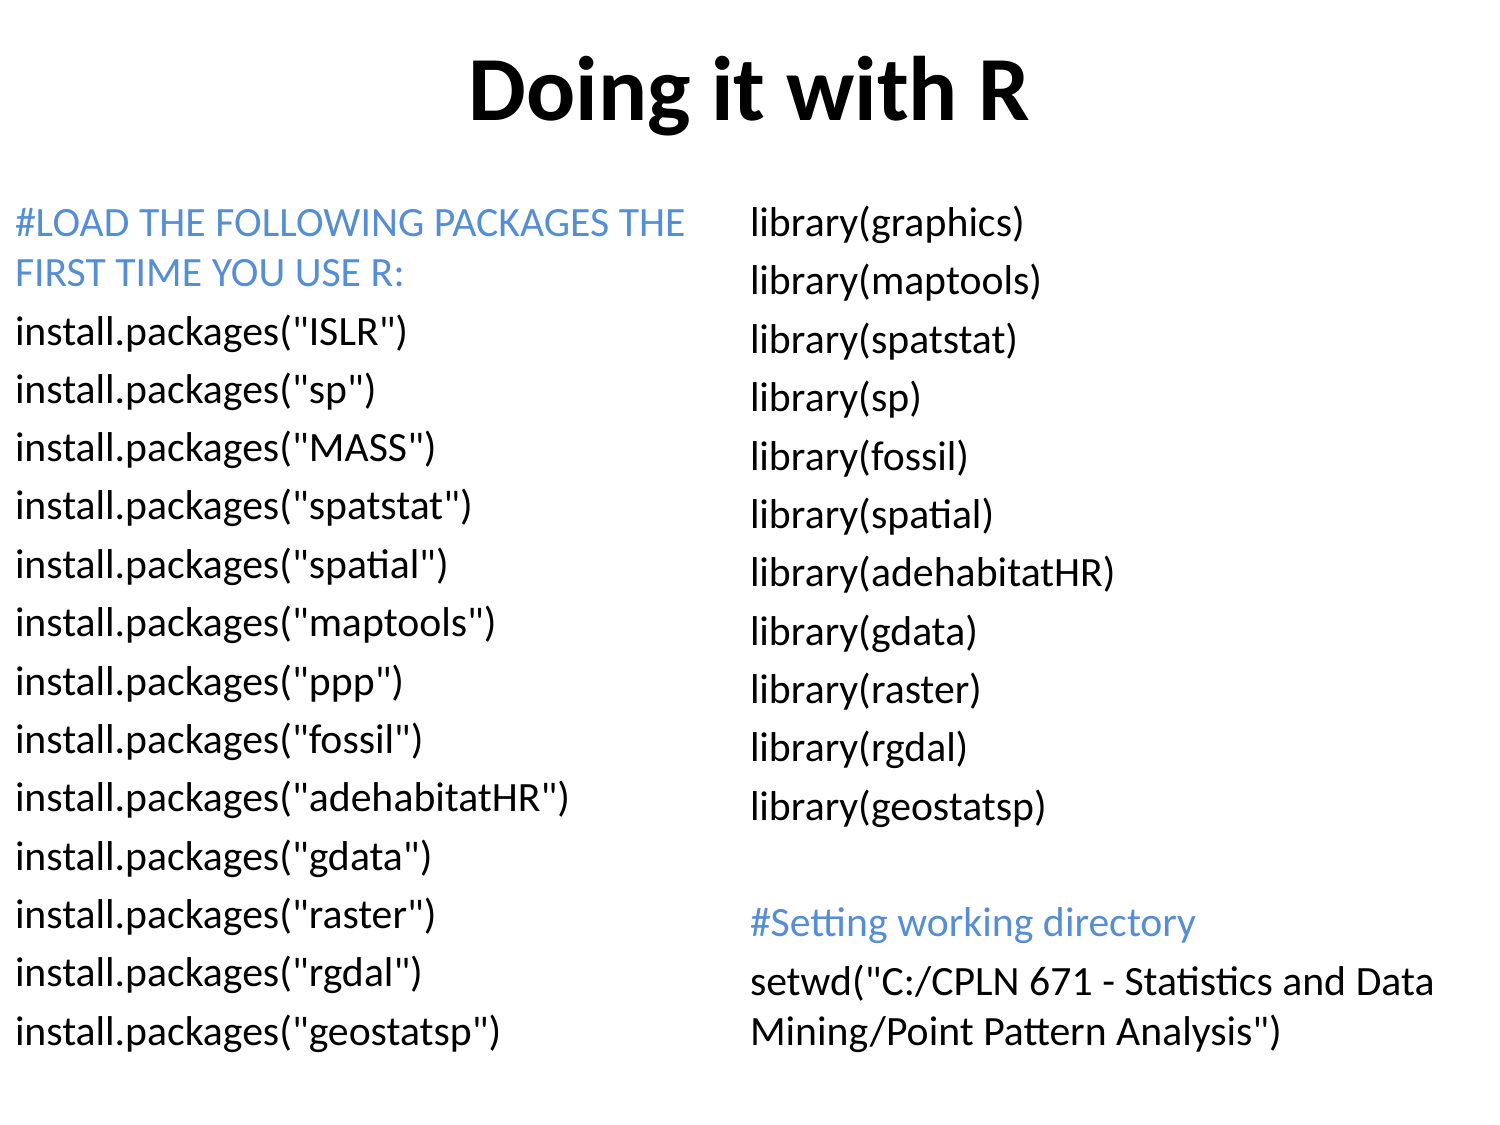

# Doing it with R
#LOAD THE FOLLOWING PACKAGES THE FIRST TIME YOU USE R:
install.packages("ISLR")
install.packages("sp")
install.packages("MASS")
install.packages("spatstat")
install.packages("spatial")
install.packages("maptools")
install.packages("ppp")
install.packages("fossil")
install.packages("adehabitatHR")
install.packages("gdata")
install.packages("raster")
install.packages("rgdal")
install.packages("geostatsp")
library(graphics)
library(maptools)
library(spatstat)
library(sp)
library(fossil)
library(spatial)
library(adehabitatHR)
library(gdata)
library(raster)
library(rgdal)
library(geostatsp)

#Setting working directory
setwd("C:/CPLN 671 - Statistics and Data Mining/Point Pattern Analysis")